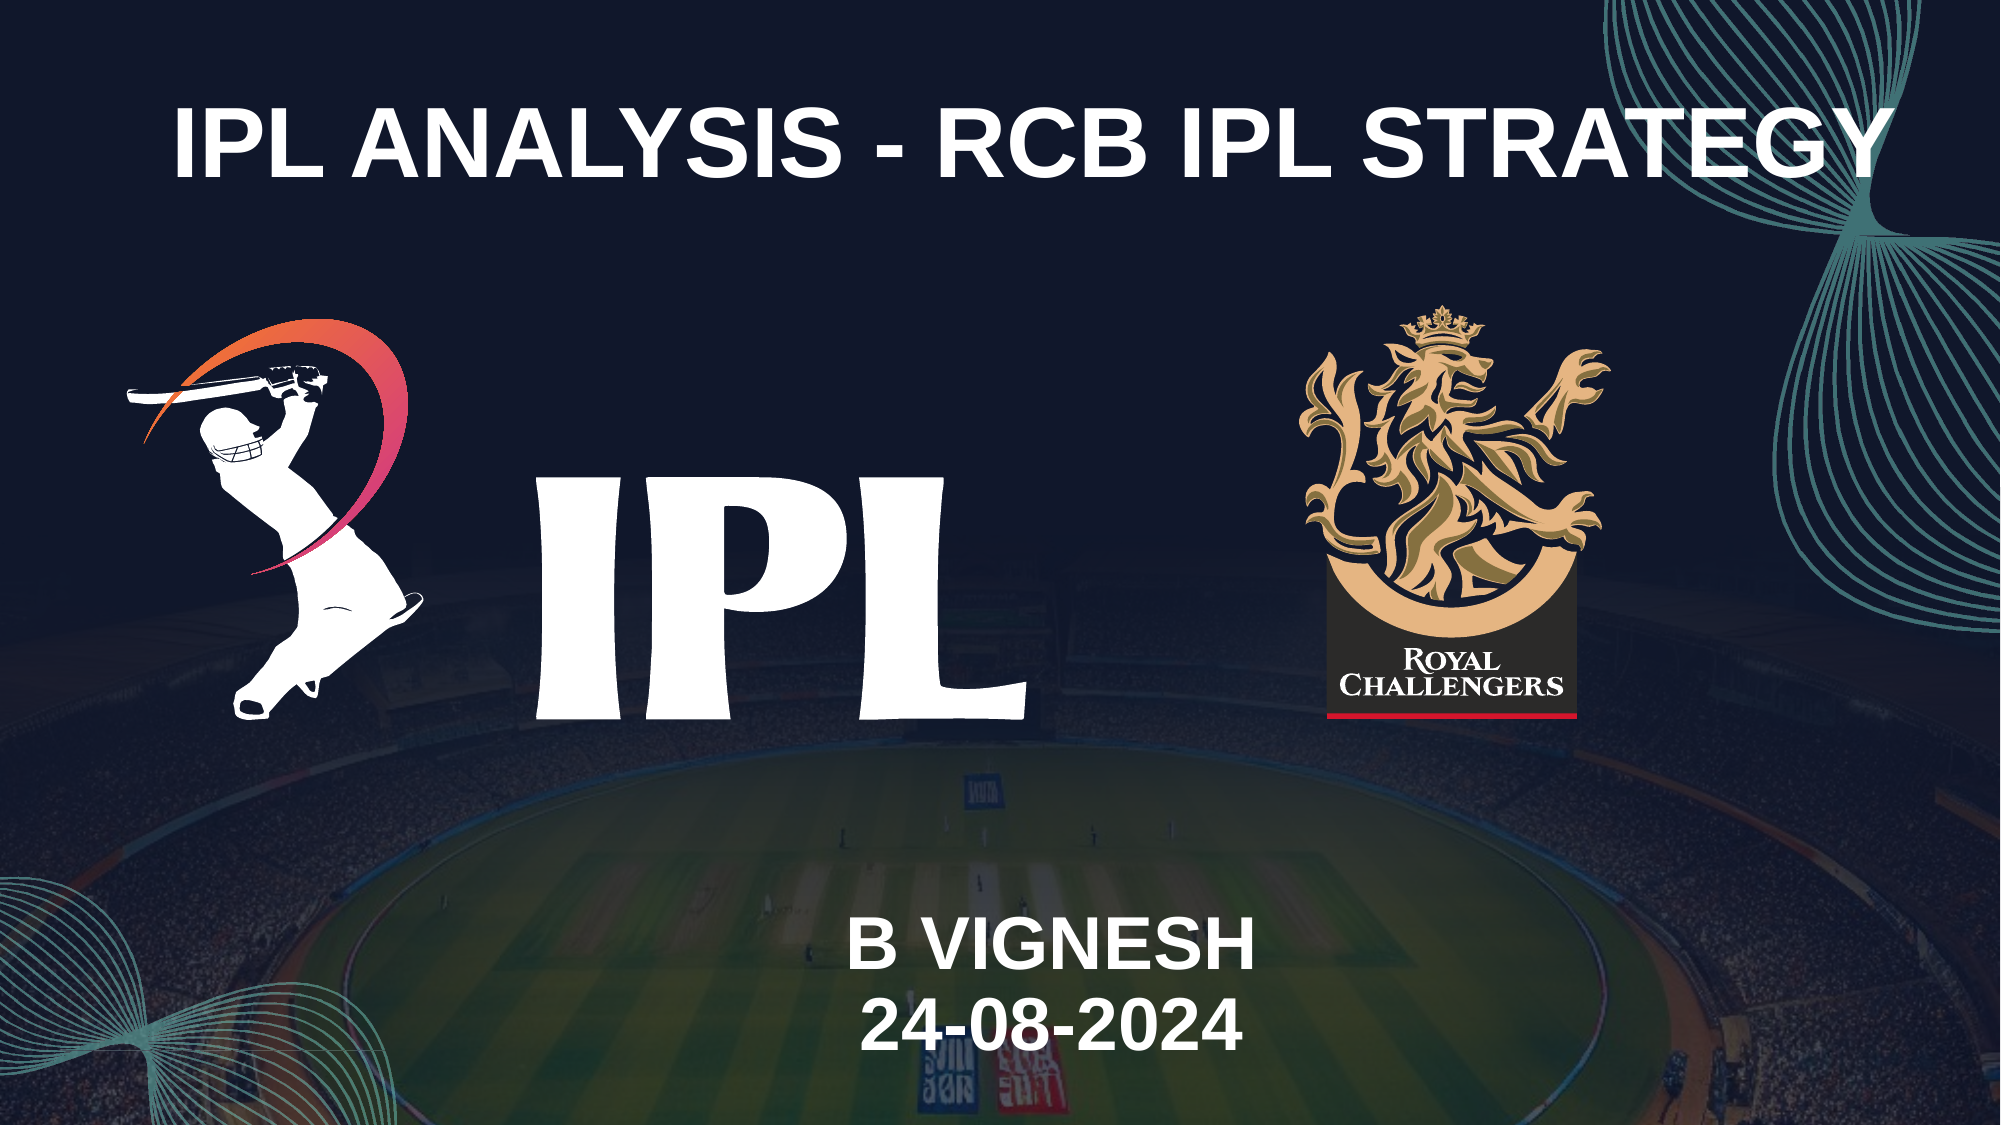

IPL ANALYSIS - RCB IPL STRATEGY

B VIGNESH
24-08-2024